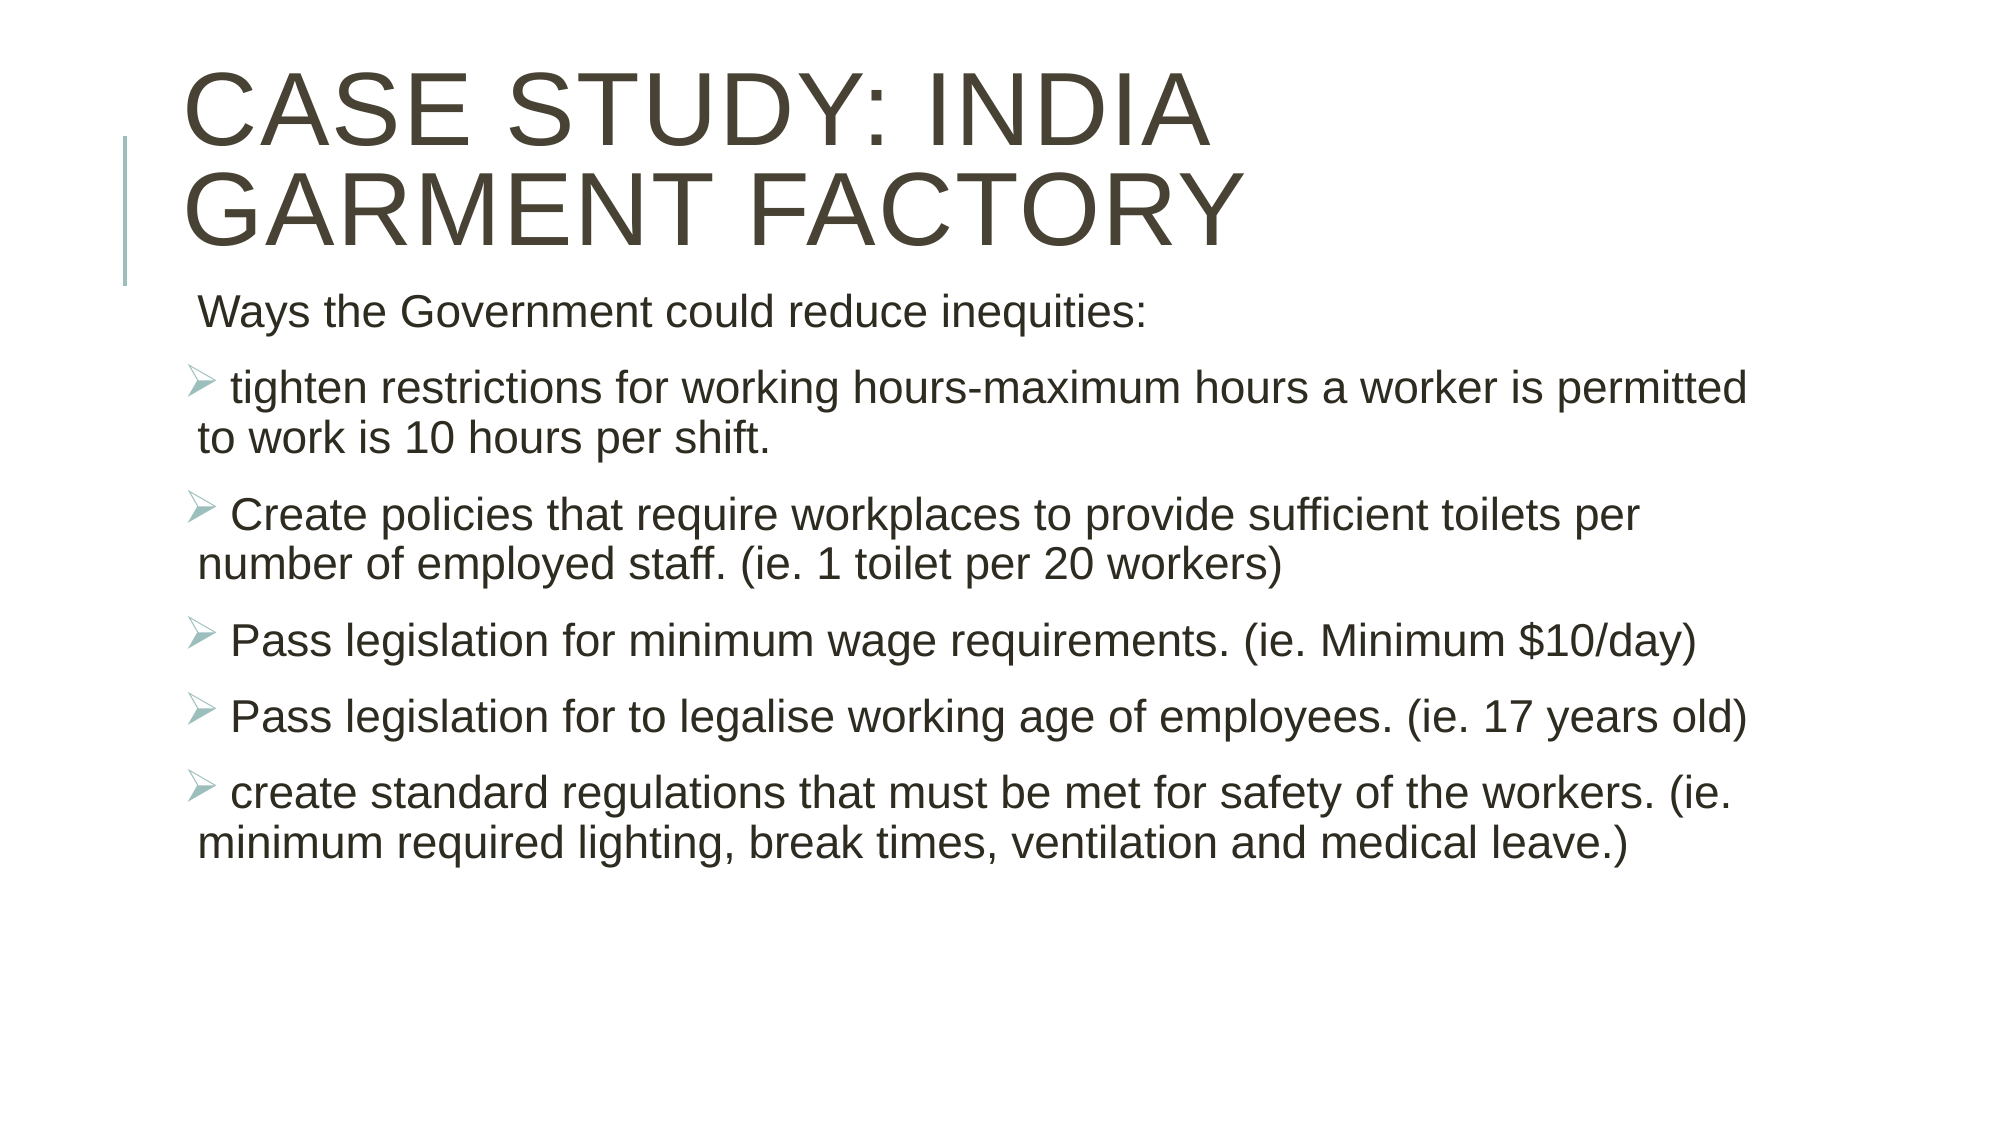

# Case study: India garment factory
Ways the Government could reduce inequities:
 tighten restrictions for working hours-maximum hours a worker is permitted to work is 10 hours per shift.
 Create policies that require workplaces to provide sufficient toilets per number of employed staff. (ie. 1 toilet per 20 workers)
 Pass legislation for minimum wage requirements. (ie. Minimum $10/day)
 Pass legislation for to legalise working age of employees. (ie. 17 years old)
 create standard regulations that must be met for safety of the workers. (ie. minimum required lighting, break times, ventilation and medical leave.)